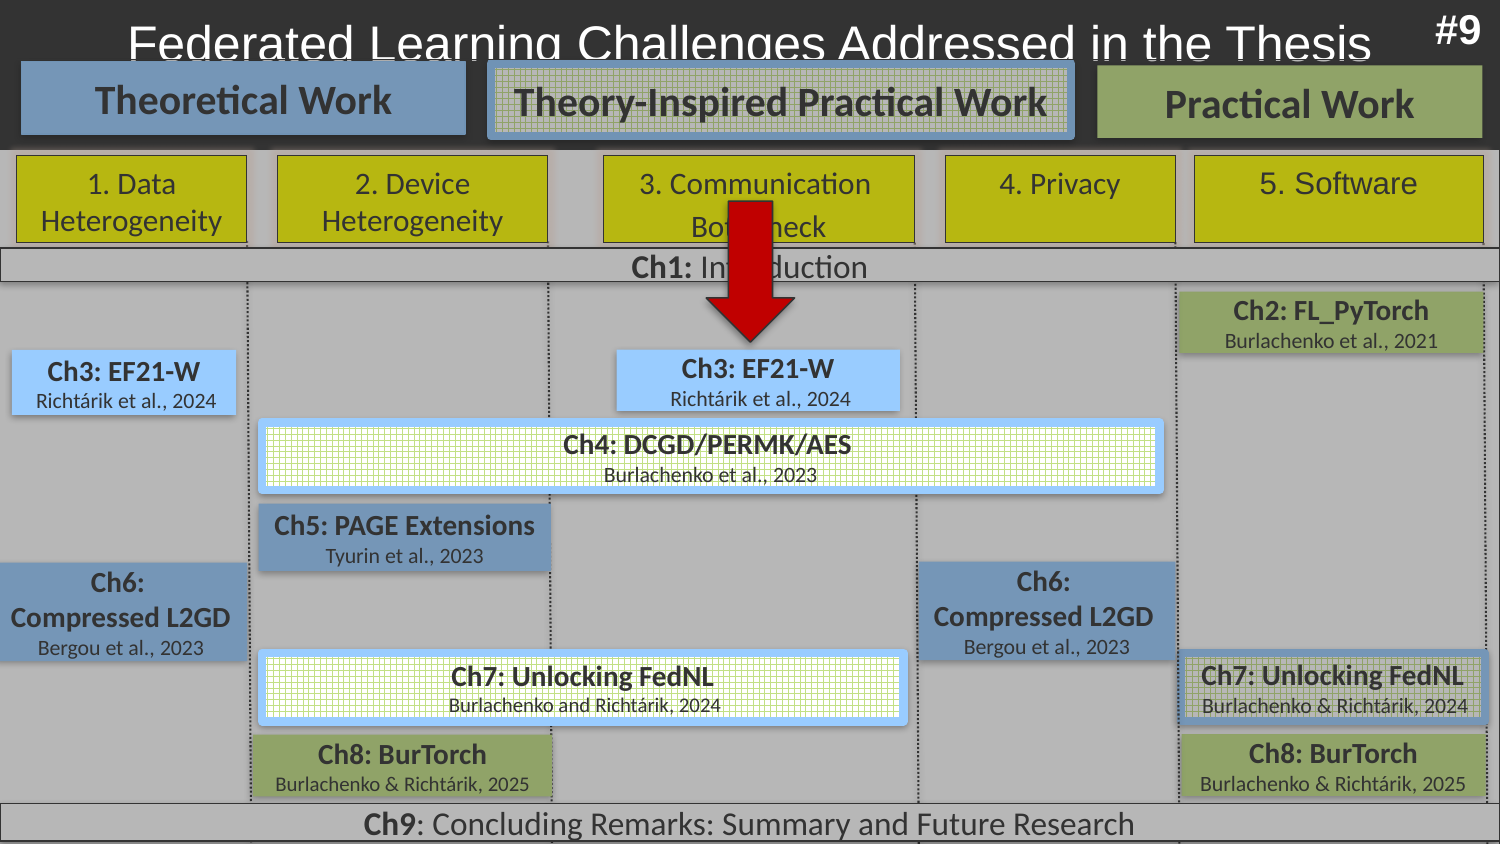

Federated Learning Challenges Addressed in the Thesis
#9

Theoretical Work
Theory-Inspired Practical Work
Practical Work
2. Device Heterogeneity
4. Privacy
5. Software
1. Data Heterogeneity
3. Communication
Bottleneck

Ch1: Introduction
Ch2: FL_PyTorch
Burlachenko et al., 2021
Ch3: EF21-W
 Richtárik et al., 2024
Ch3: EF21-W
 Richtárik et al., 2024
Ch4: DCGD/PERMK/AES
Burlachenko et al., 2023
Ch5: PAGE Extensions
Tyurin et al., 2023
Ch6:
Compressed L2GD
Bergou et al., 2023
Ch6:
Compressed L2GD
Bergou et al., 2023
Ch7: Unlocking FedNL
 Burlachenko & Richtárik, 2024
Ch7: Unlocking FedNL
 Burlachenko and Richtárik, 2024
Ch8: BurTorch
Burlachenko & Richtárik, 2025
Ch8: BurTorch
Burlachenko & Richtárik, 2025
Ch9: Concluding Remarks: Summary and Future Research